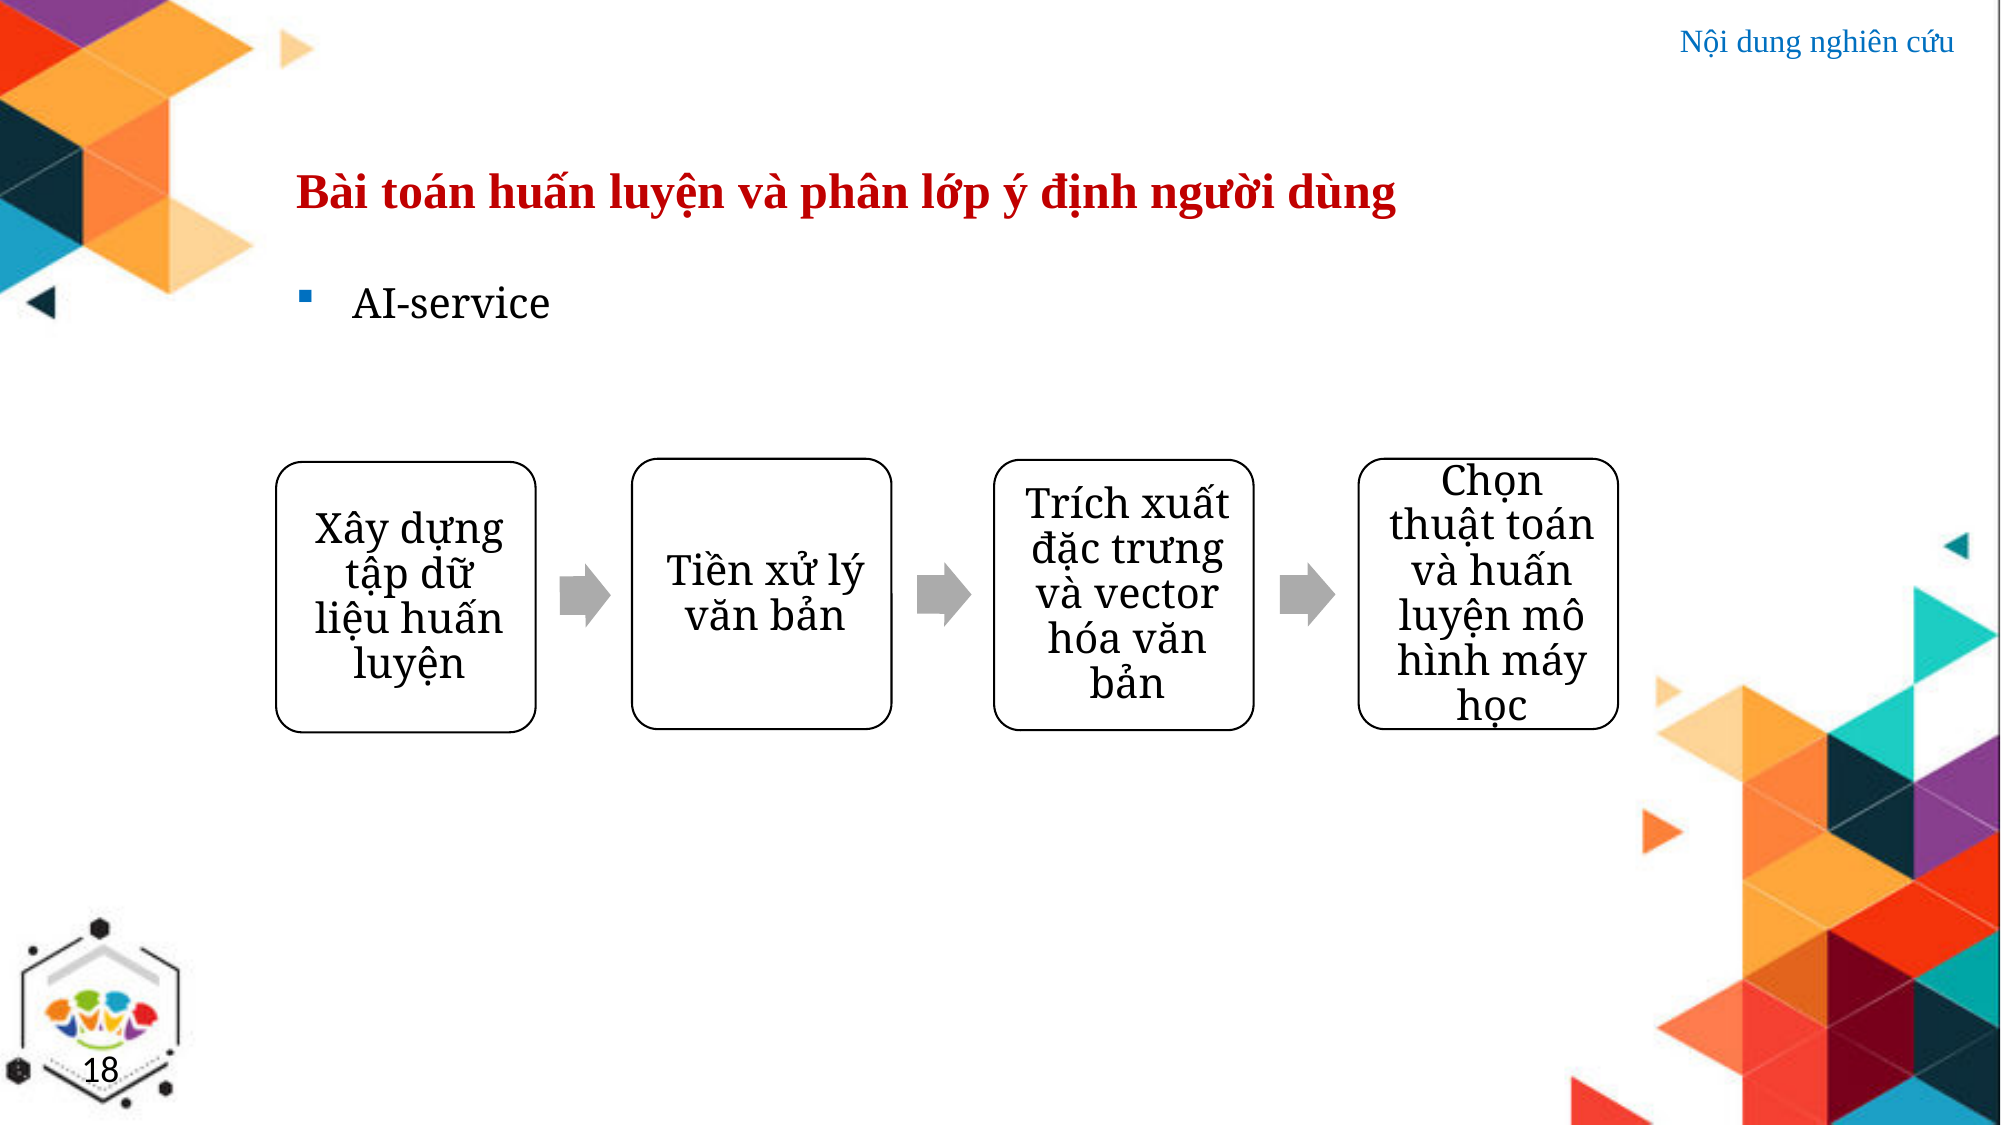

Nội dung nghiên cứu
Bài toán huấn luyện và phân lớp ý định người dùng
AI-service
Xây dựng tập dữ liệu huấn luyện

Tiền xử lý văn bản

Trích xuất đặc trưng và vector hóa văn bản

Chọn thuật toán và huấn luyện mô hình máy học
18